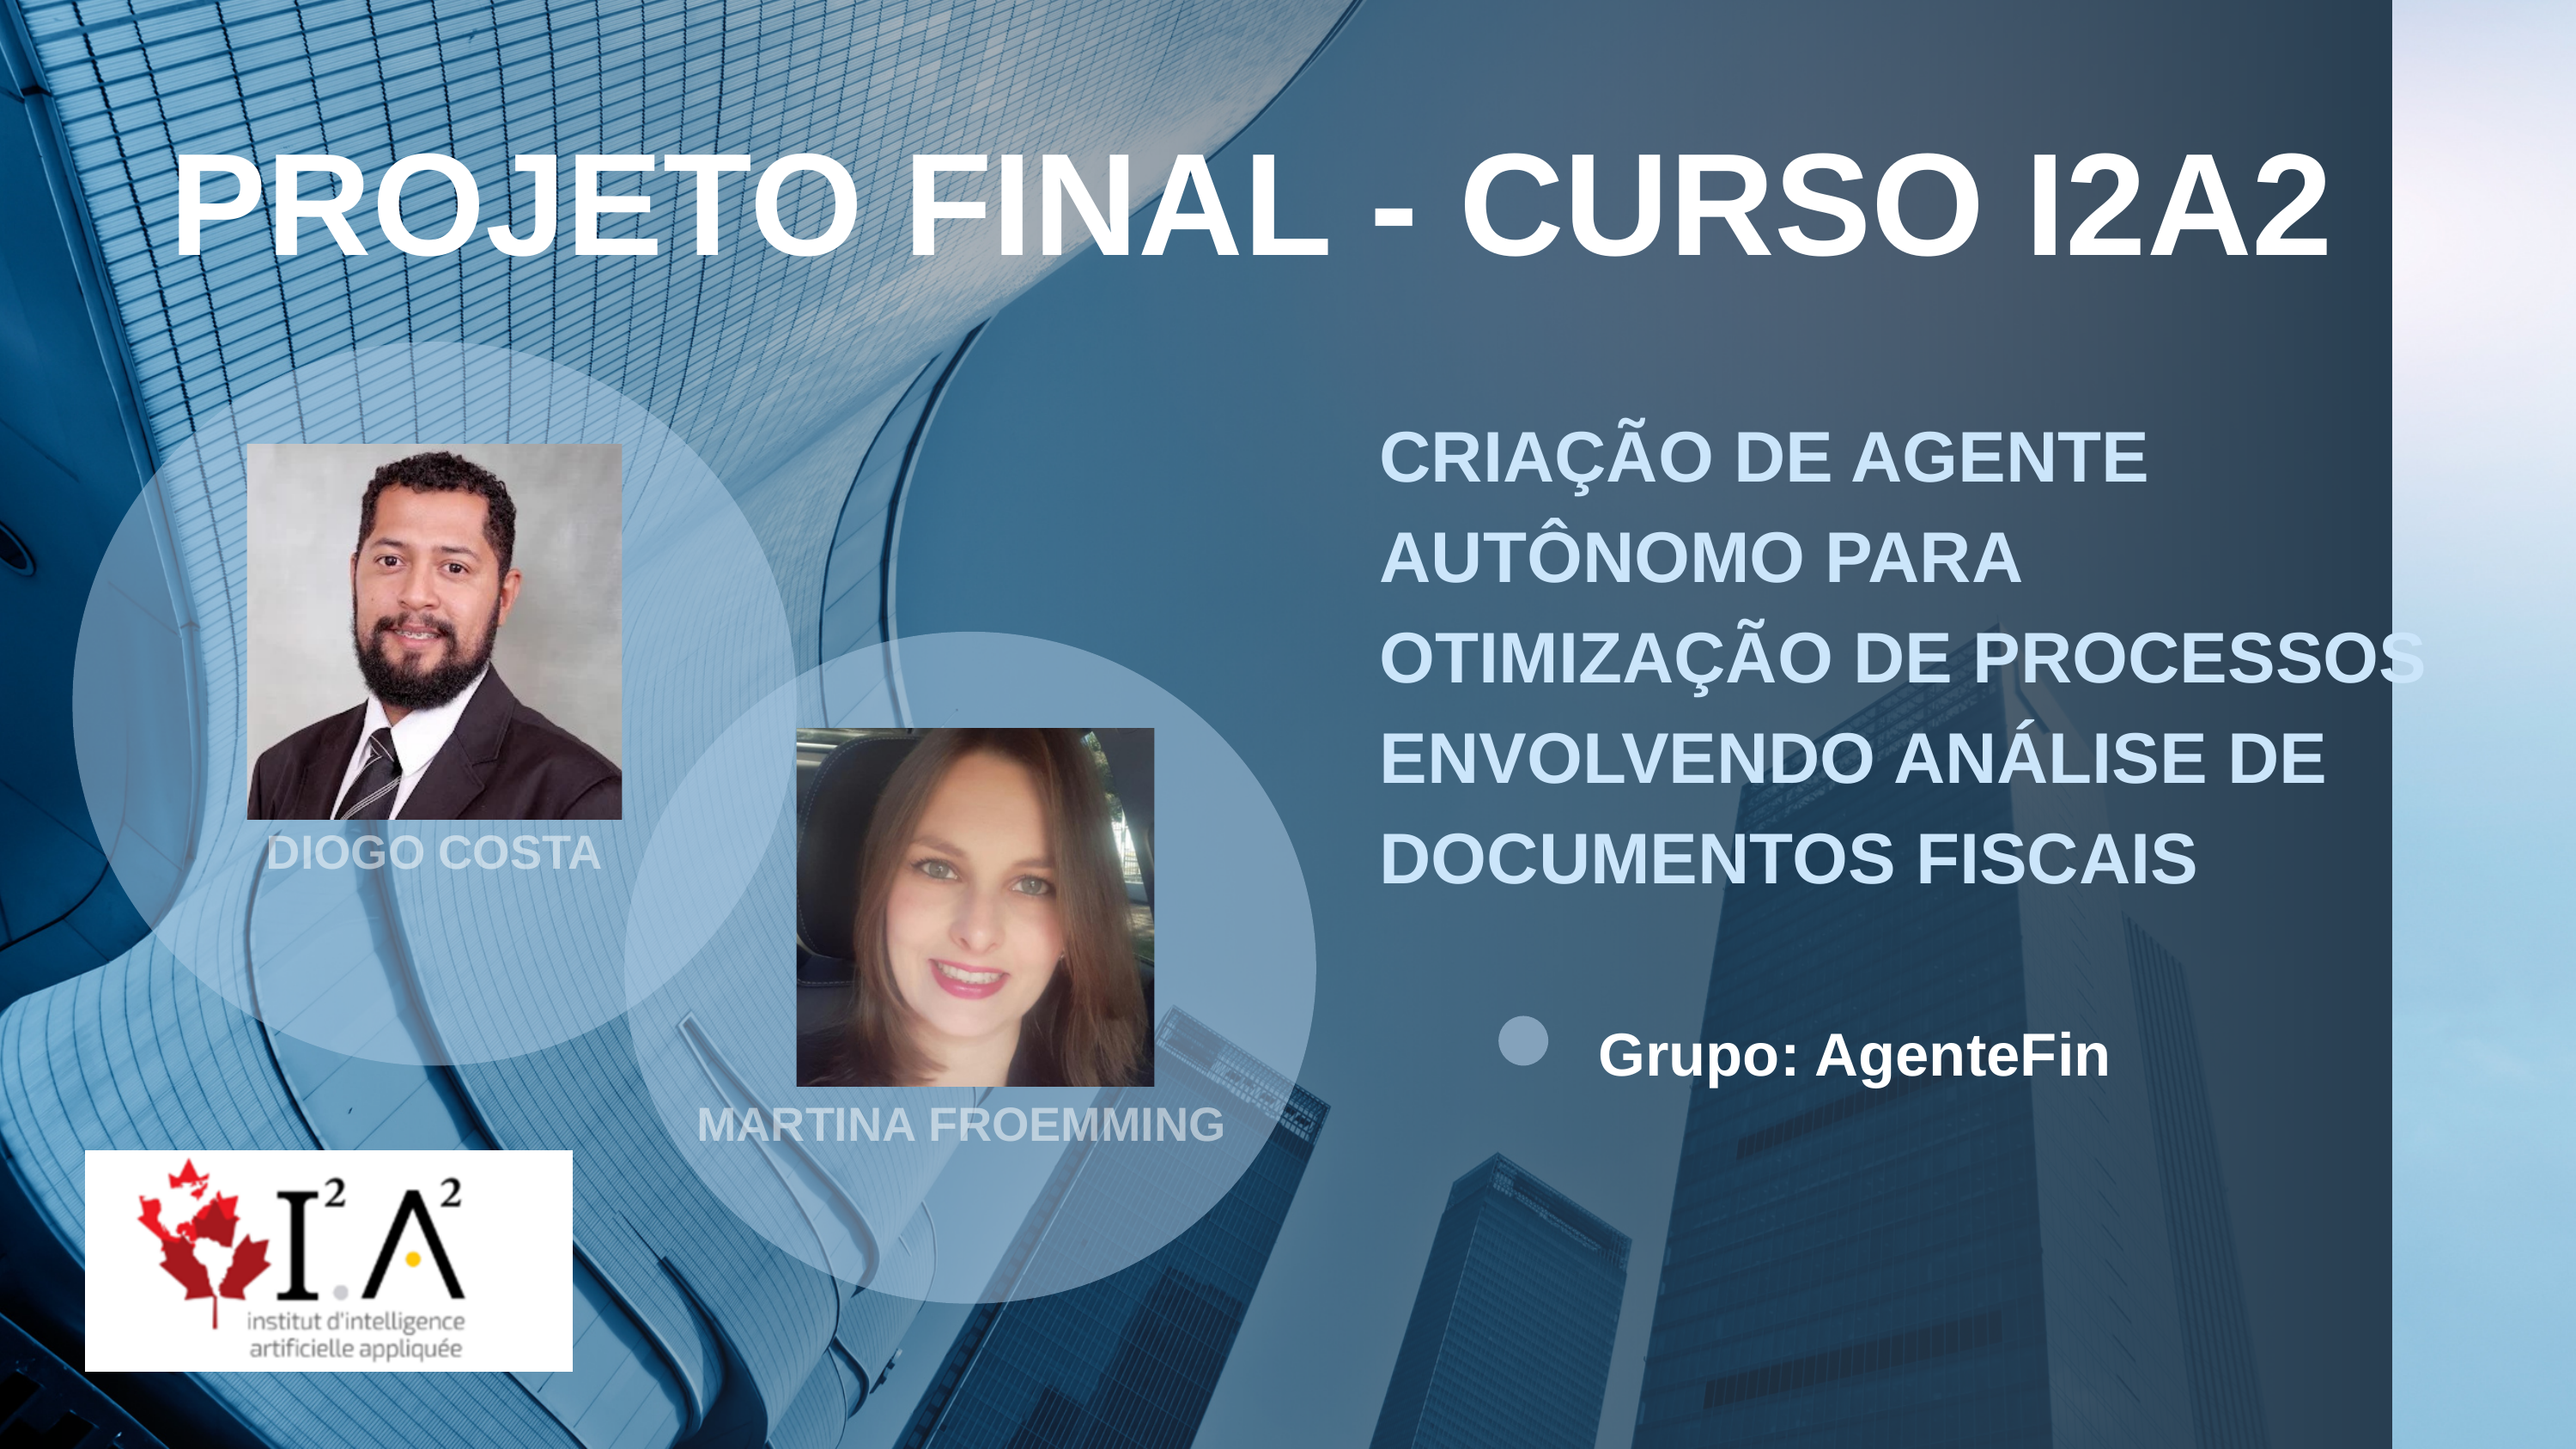

PROJETO FINAL - CURSO I2A2

DIOGO COSTA
CRIAÇÃO DE AGENTE AUTÔNOMO PARA OTIMIZAÇÃO DE PROCESSOS ENVOLVENDO ANÁLISE DE DOCUMENTOS FISCAIS

MARTINA FROEMMING

Grupo: AgenteFin